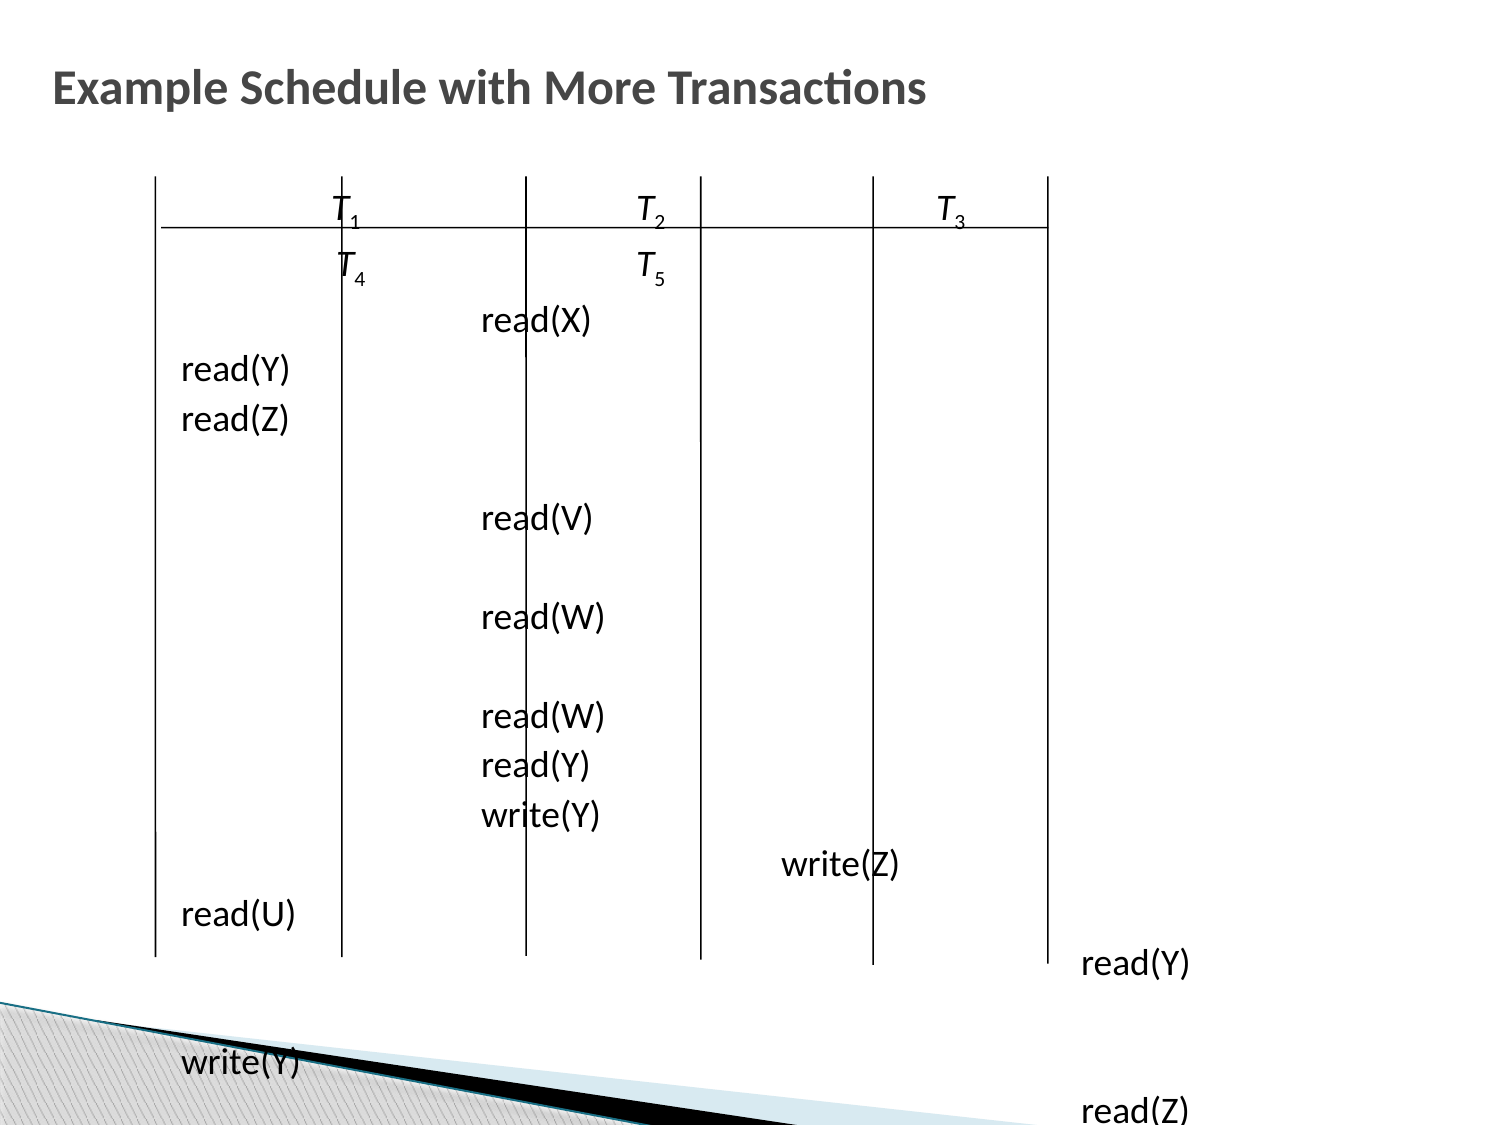

# Example Schedule with More Transactions
	T1		 T2		 T3		 T4		 T5
		read(X)
read(Y)
read(Z)
								read(V)
								read(W)
								read(W)
		read(Y)
		write(Y)
				write(Z)
read(U)
						read(Y)
						write(Y)
						read(Z)
						write(Z)
read(U)
write(U)